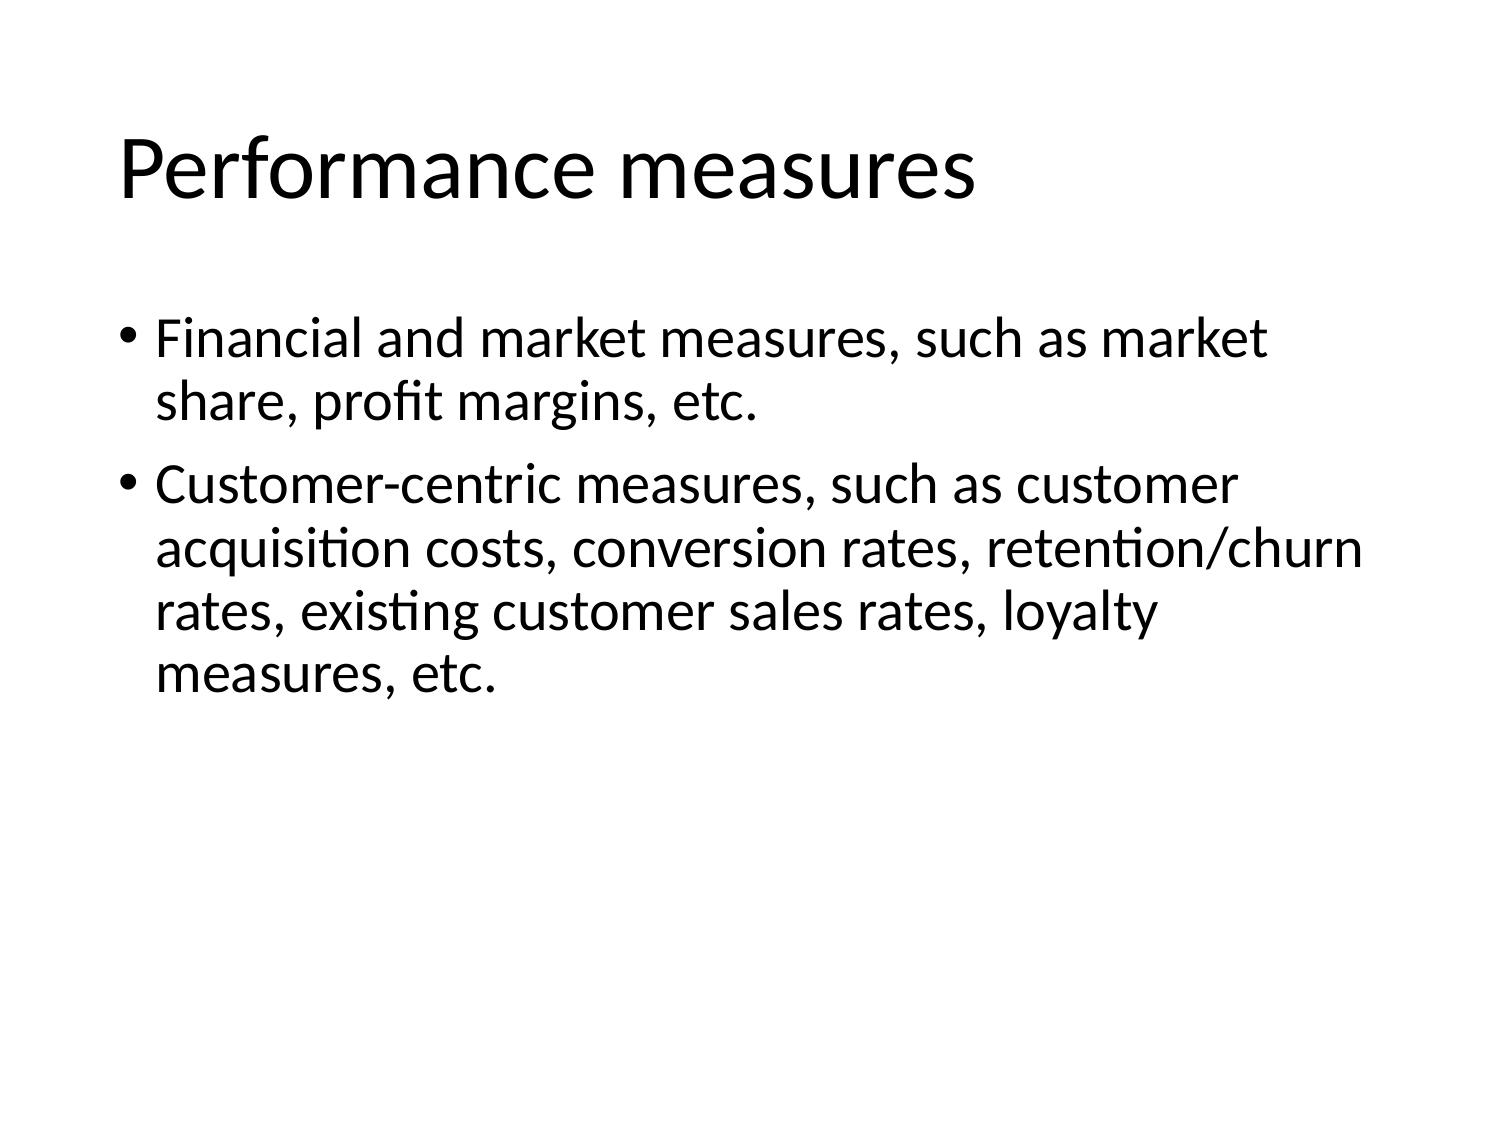

# Performance measures
Financial and market measures, such as market share, profit margins, etc.
Customer-centric measures, such as customer acquisition costs, conversion rates, retention/churn rates, existing customer sales rates, loyalty measures, etc.